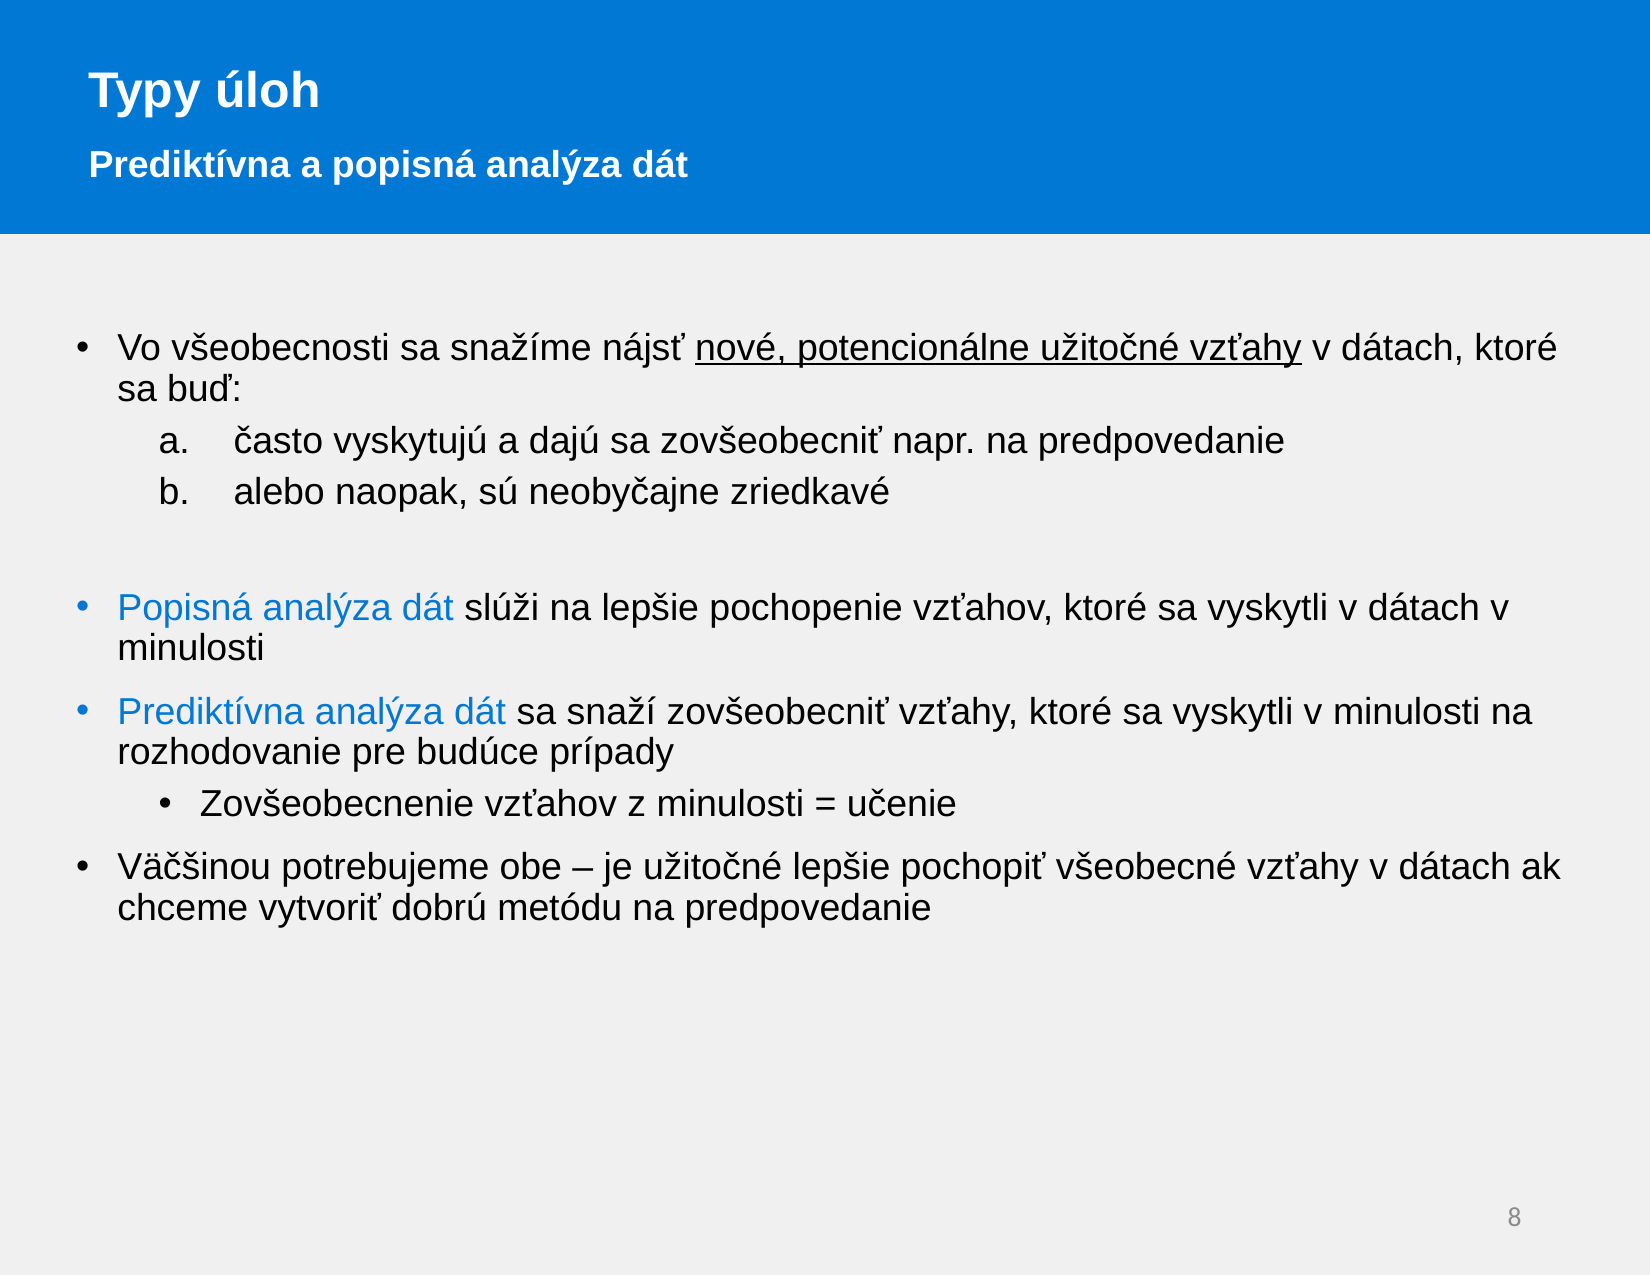

Typy úloh
Prediktívna a popisná analýza dát
Vo všeobecnosti sa snažíme nájsť nové, potencionálne užitočné vzťahy v dátach, ktoré sa buď:
často vyskytujú a dajú sa zovšeobecniť napr. na predpovedanie
alebo naopak, sú neobyčajne zriedkavé

Popisná analýza dát slúži na lepšie pochopenie vzťahov, ktoré sa vyskytli v dátach v minulosti
Prediktívna analýza dát sa snaží zovšeobecniť vzťahy, ktoré sa vyskytli v minulosti na rozhodovanie pre budúce prípady
Zovšeobecnenie vzťahov z minulosti = učenie
Väčšinou potrebujeme obe – je užitočné lepšie pochopiť všeobecné vzťahy v dátach ak chceme vytvoriť dobrú metódu na predpovedanie

8